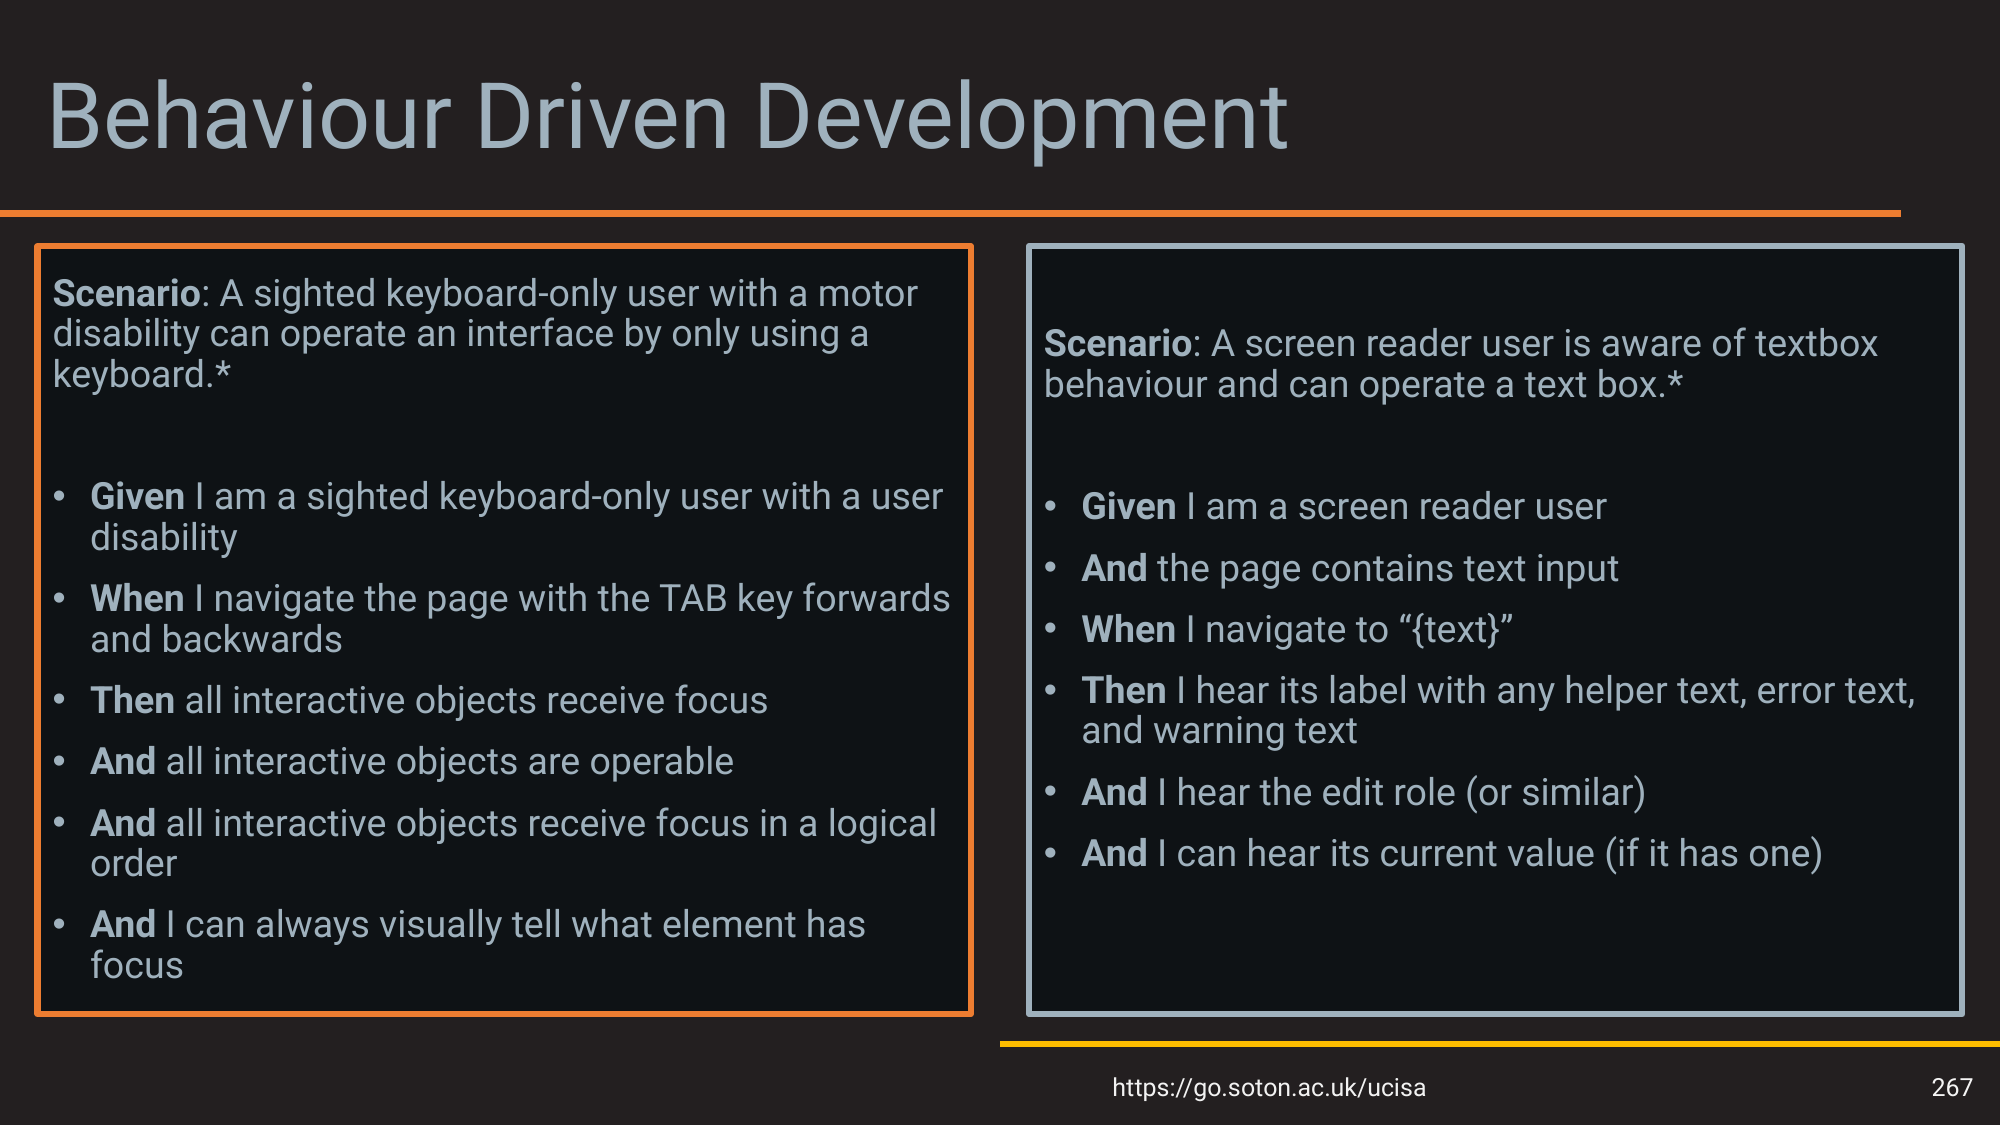

# Behaviour Driven Development
Scenario: A sighted keyboard-only user with a motor disability can operate an interface by only using a keyboard.*

Given I am a sighted keyboard-only user with a user disability
When I navigate the page with the TAB key forwards and backwards
Then all interactive objects receive focus
And all interactive objects are operable
And all interactive objects receive focus in a logical order
And I can always visually tell what element has focus
Scenario: A screen reader user is aware of textbox behaviour and can operate a text box.*

Given I am a screen reader user
And the page contains text input
When I navigate to “{text}”
Then I hear its label with any helper text, error text, and warning text
And I hear the edit role (or similar)
And I can hear its current value (if it has one)

267
https://go.soton.ac.uk/ucisa